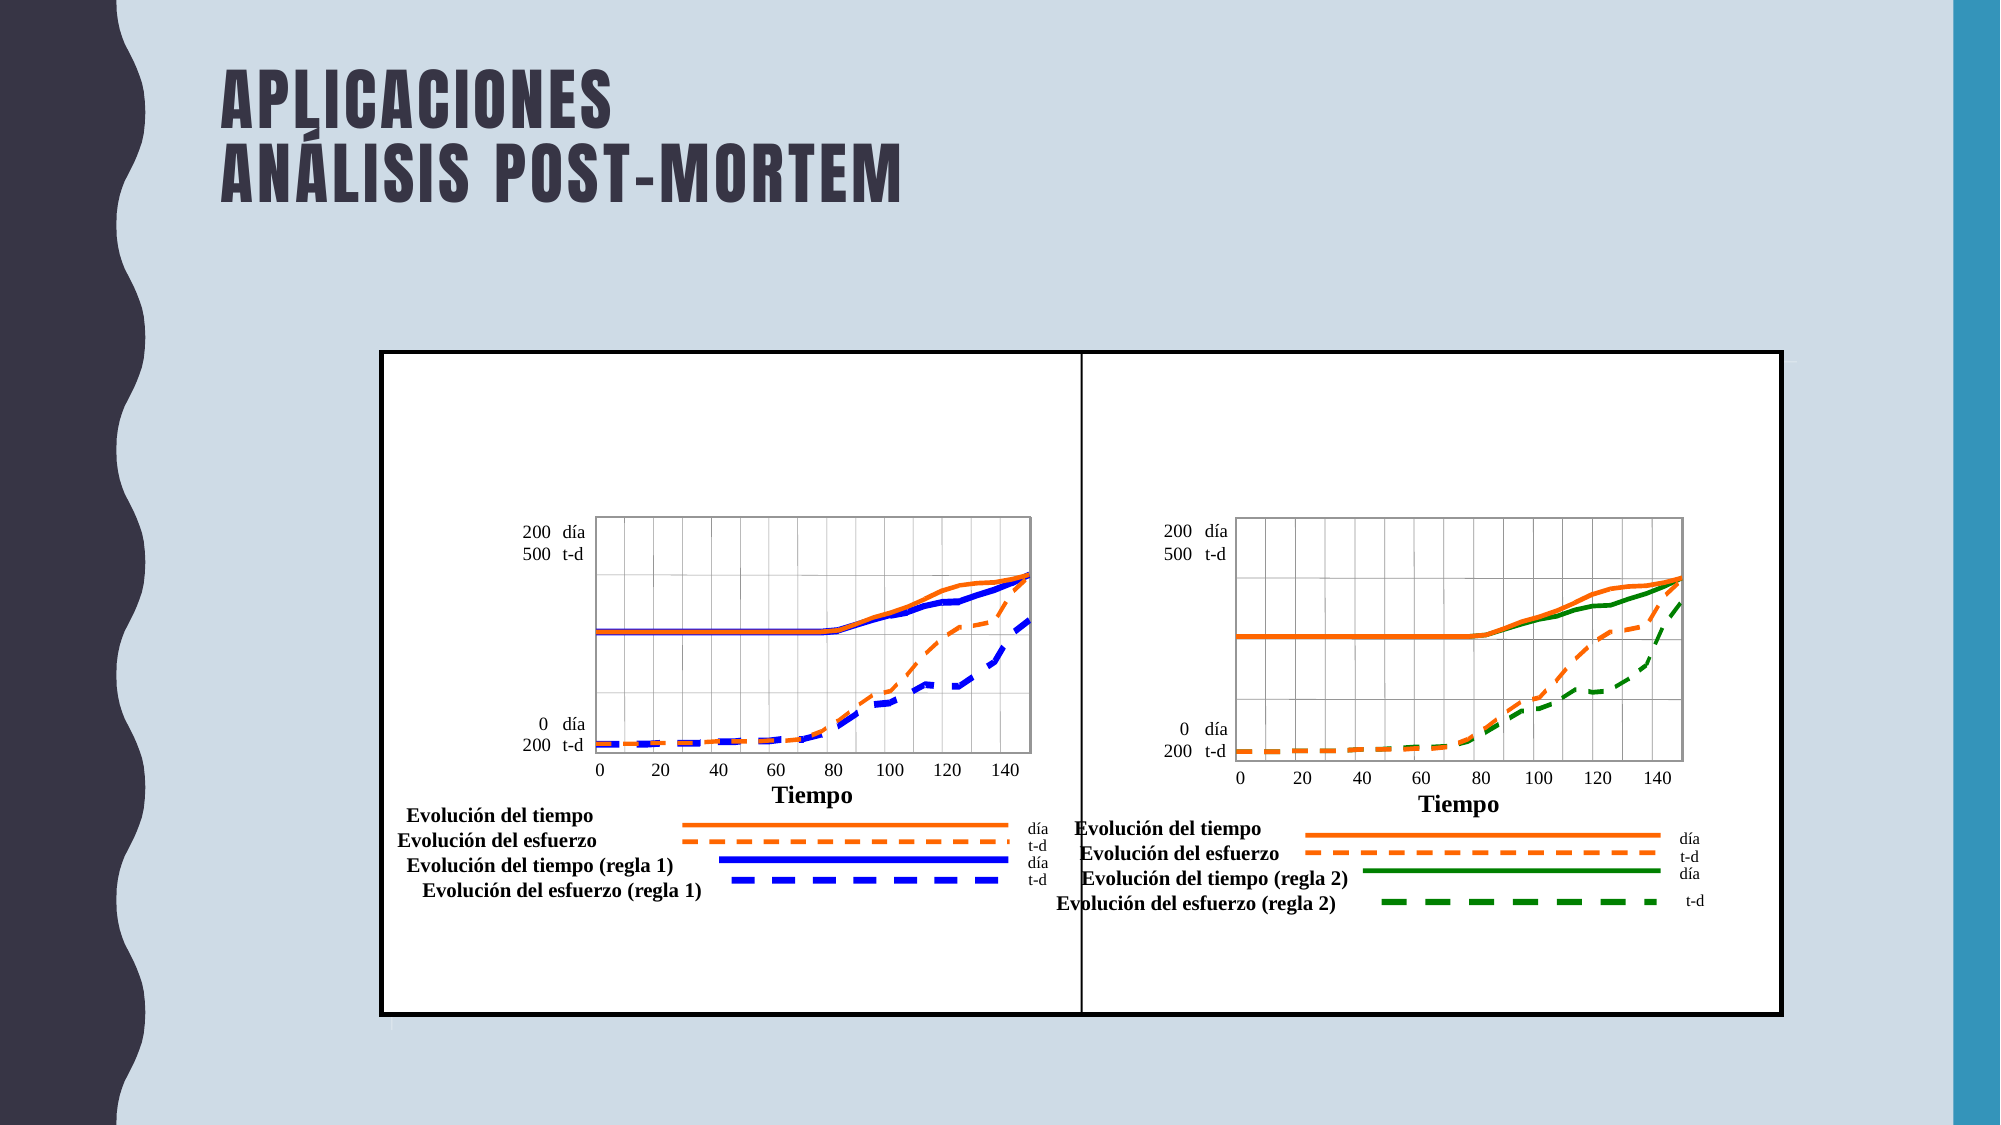

# APLICACIONES Análisis post-mortem

200
día
200
día

500
t-d
500
t-d

0
día

0
día

200
t-d

200
t-d

0
 20
 40
 60
 80
100
120
140

0
 20
 40
 60
 80
100
120
140
Tiempo
Tiempo
Evolución del tiempo
 Evolución del tiempo

 día

   Evolución del esfuerzo
 día

 t-d

  Evolución del esfuerzo

 t-d

 día
Evolución del tiempo (regla 1)

 día
Evolución del tiempo (regla 2)
 t-d

   Evolución del esfuerzo (regla 1)

Evolución del esfuerzo (regla 2)
 t-d